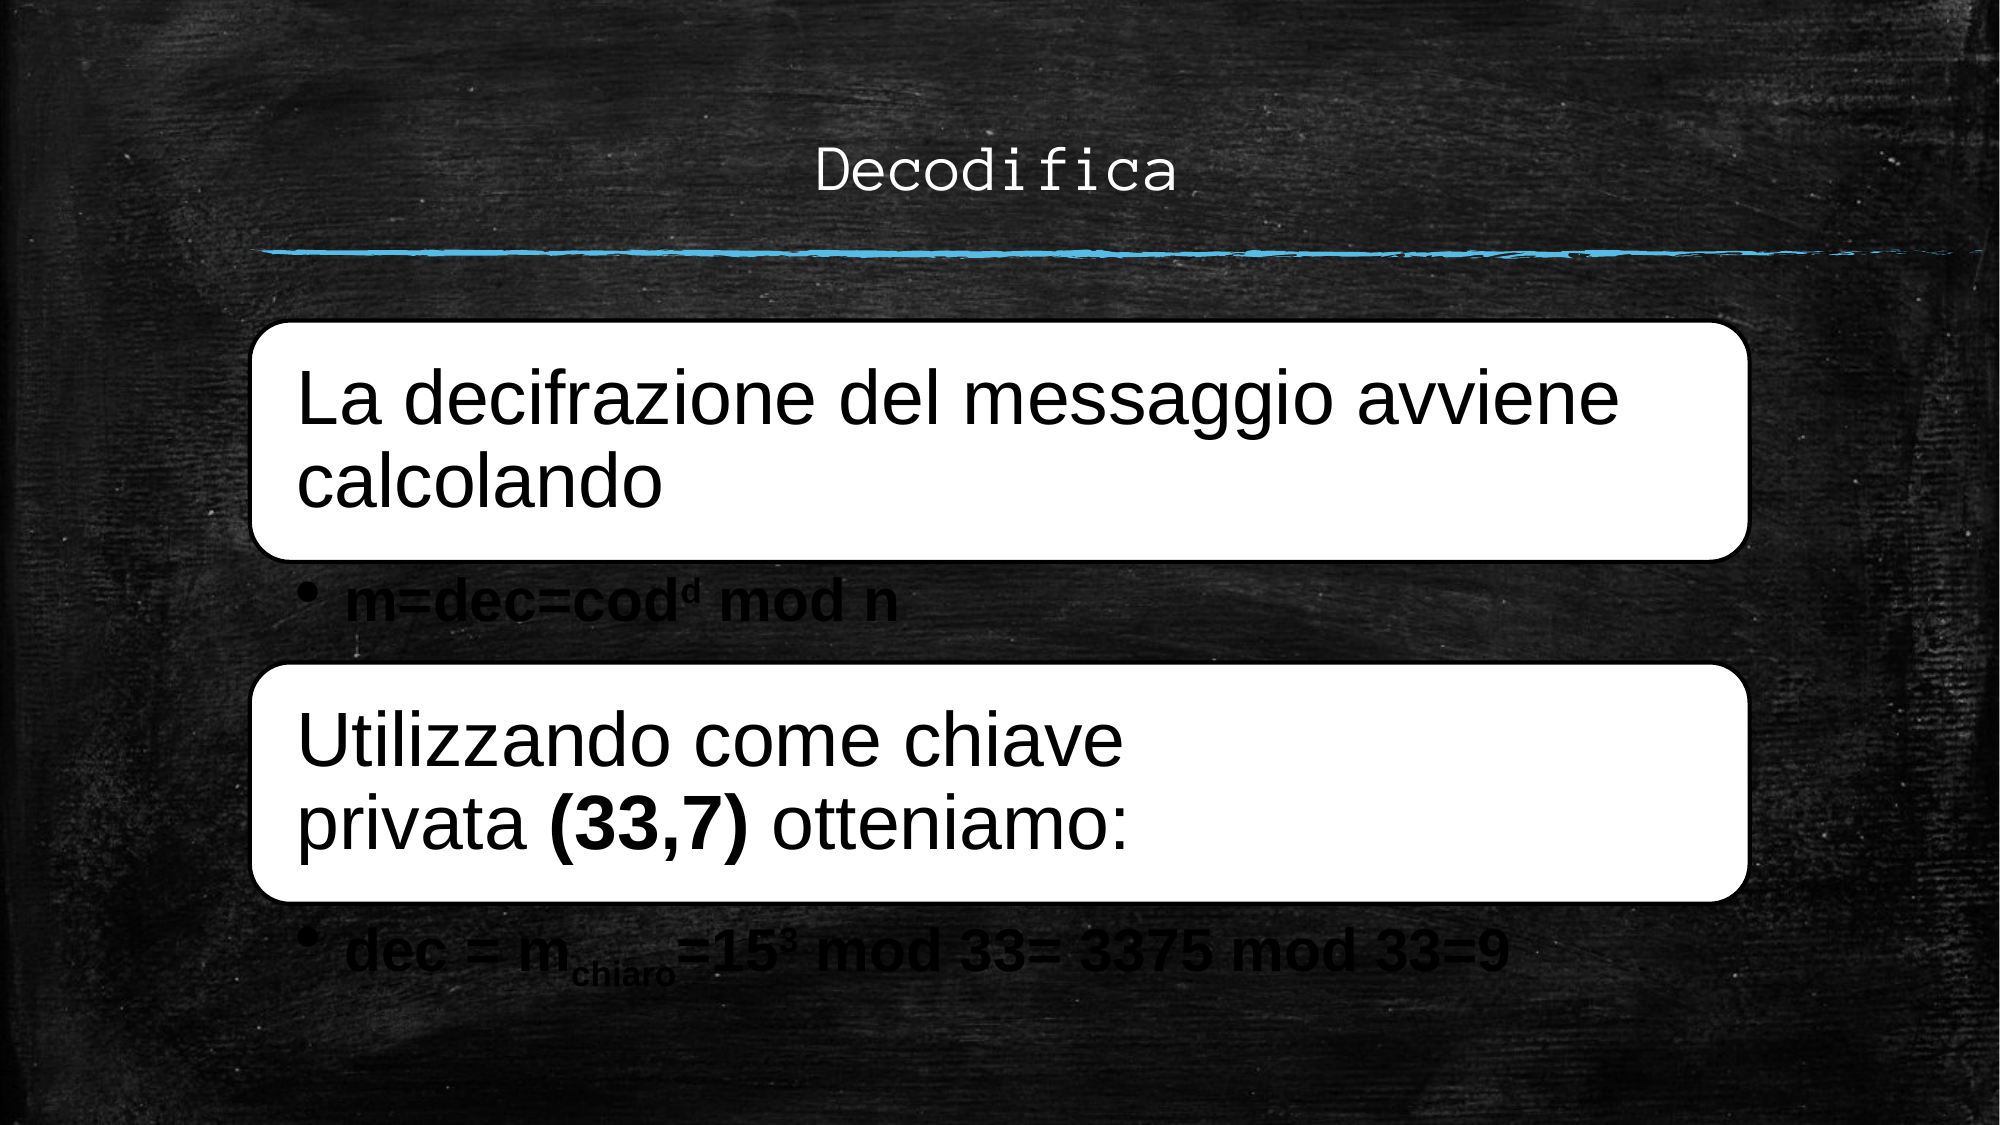

Decodifica
La decifrazione del messaggio avviene calcolando
m=dec=codd mod n
Utilizzando come chiave privata (33,7) otteniamo:
dec = mchiaro=153 mod 33= 3375 mod 33=9